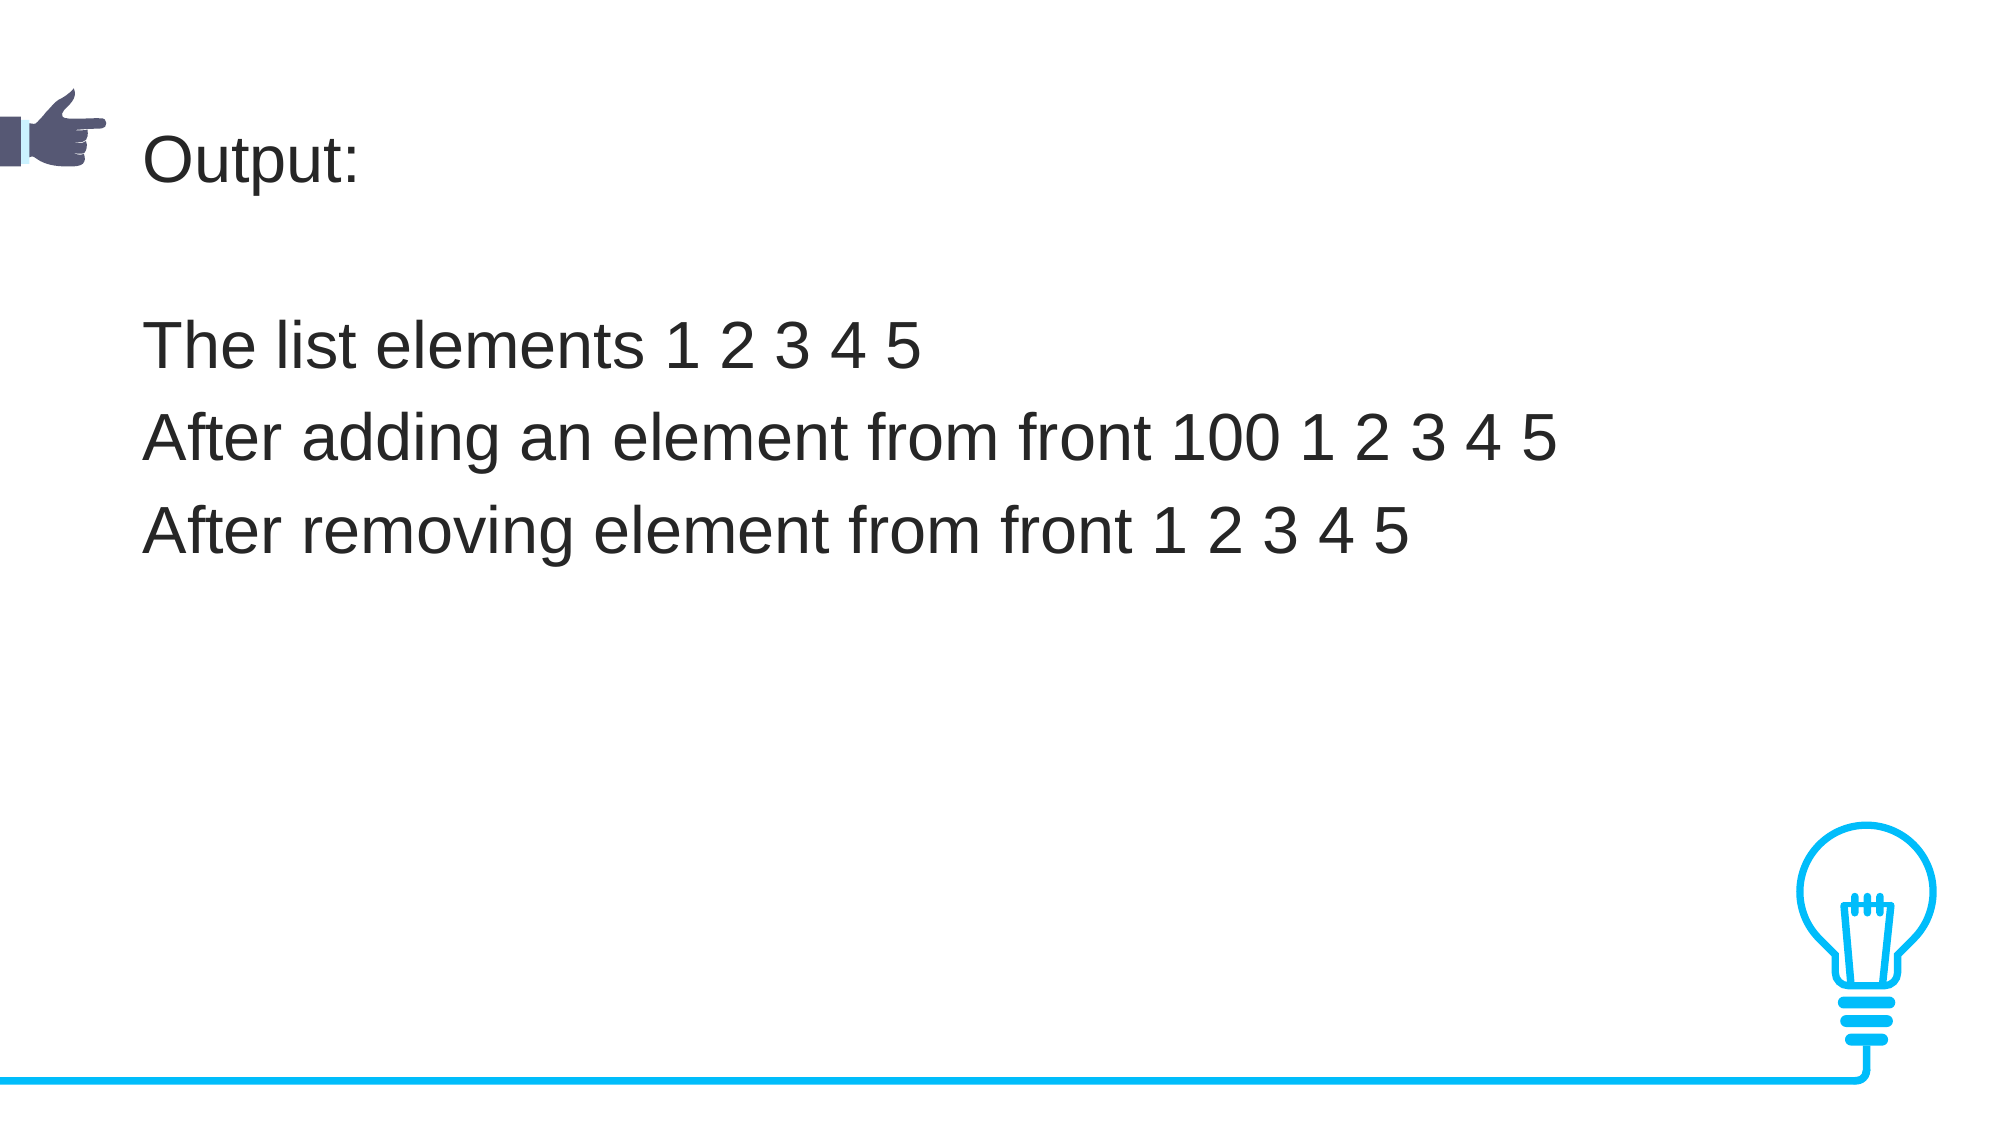

Output:

The list elements 1 2 3 4 5
After adding an element from front 100 1 2 3 4 5
After removing element from front 1 2 3 4 5